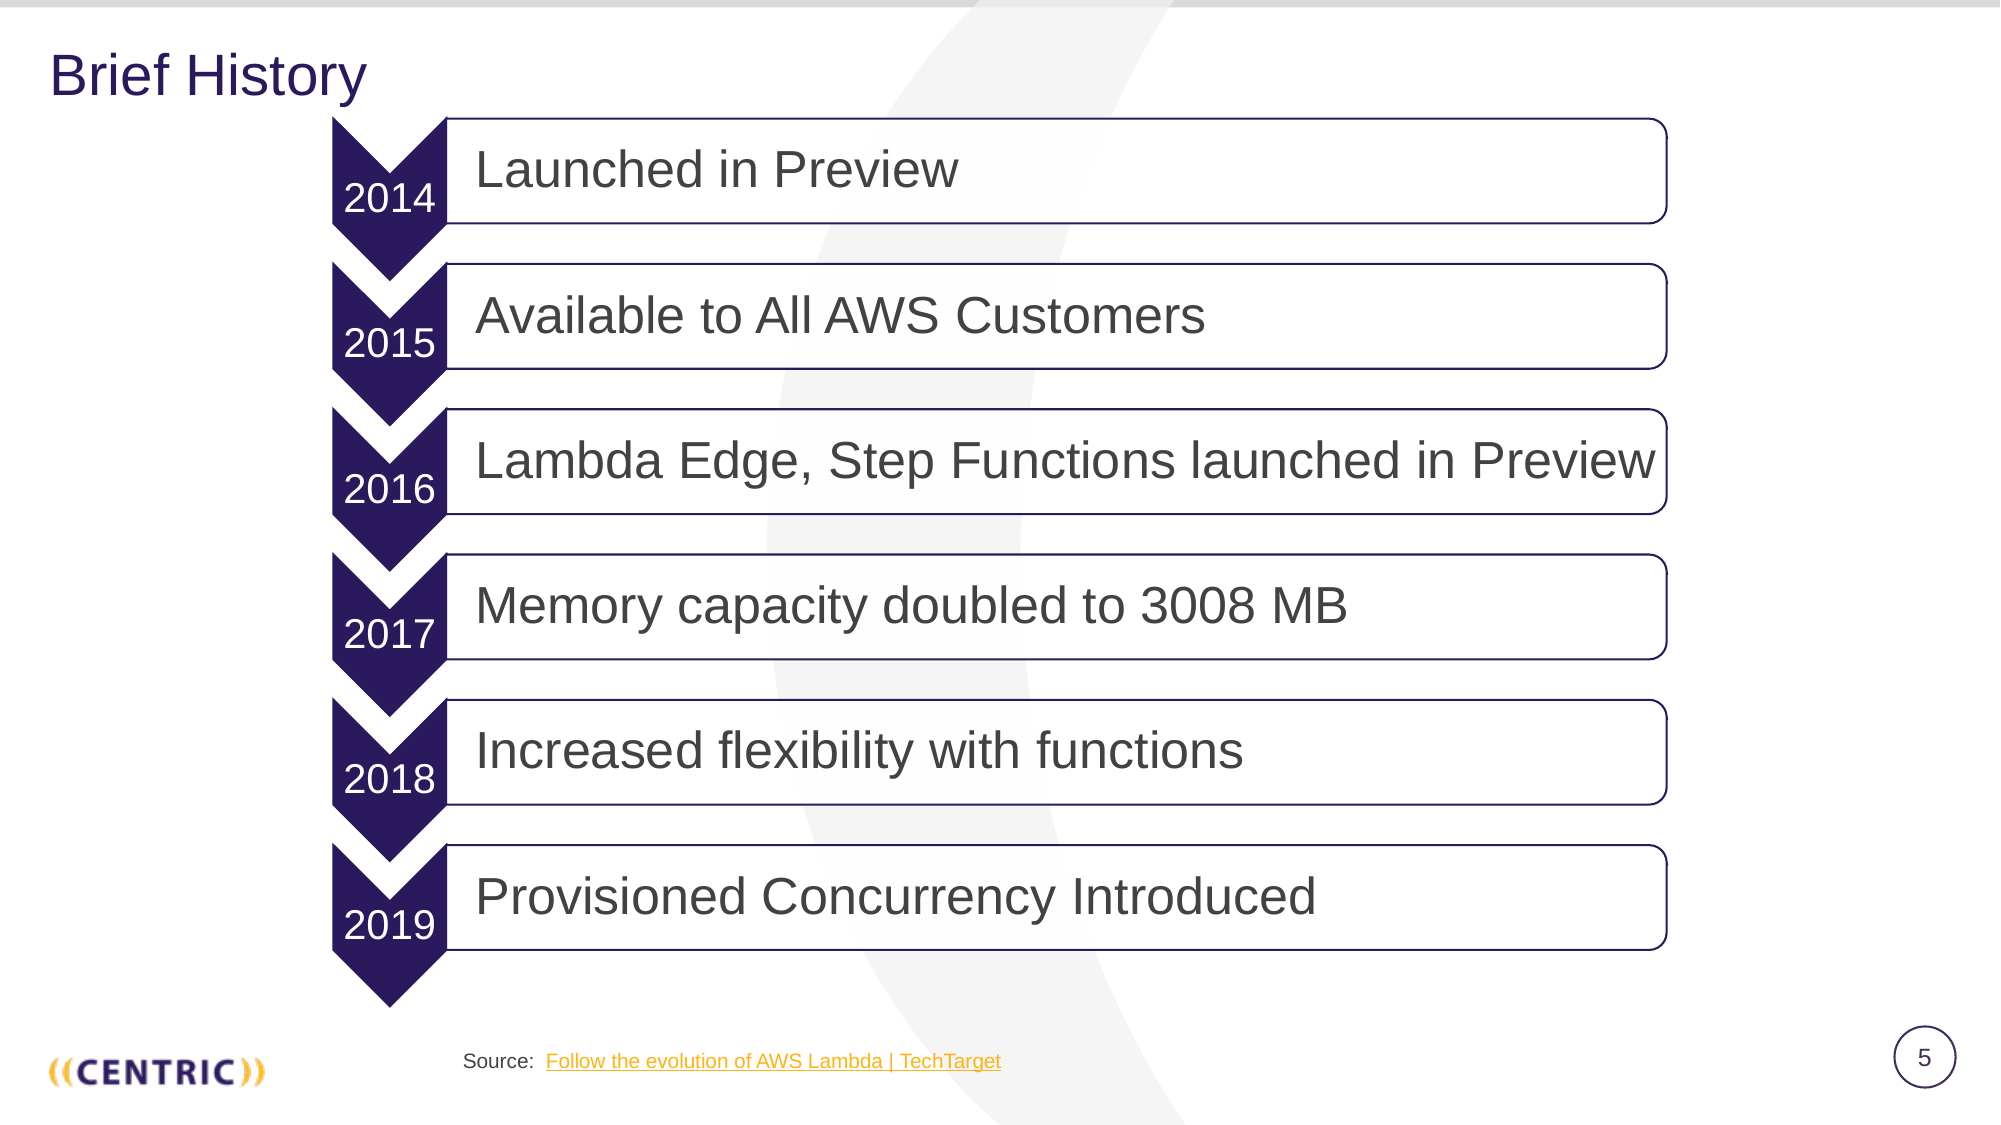

# Brief History
2014
Launched in Preview
2015
Available to All AWS Customers
2016
Lambda Edge, Step Functions launched in Preview
2017
Memory capacity doubled to 3008 MB
2018
Increased flexibility with functions
2019
Provisioned Concurrency Introduced

Source:  Follow the evolution of AWS Lambda | TechTarget